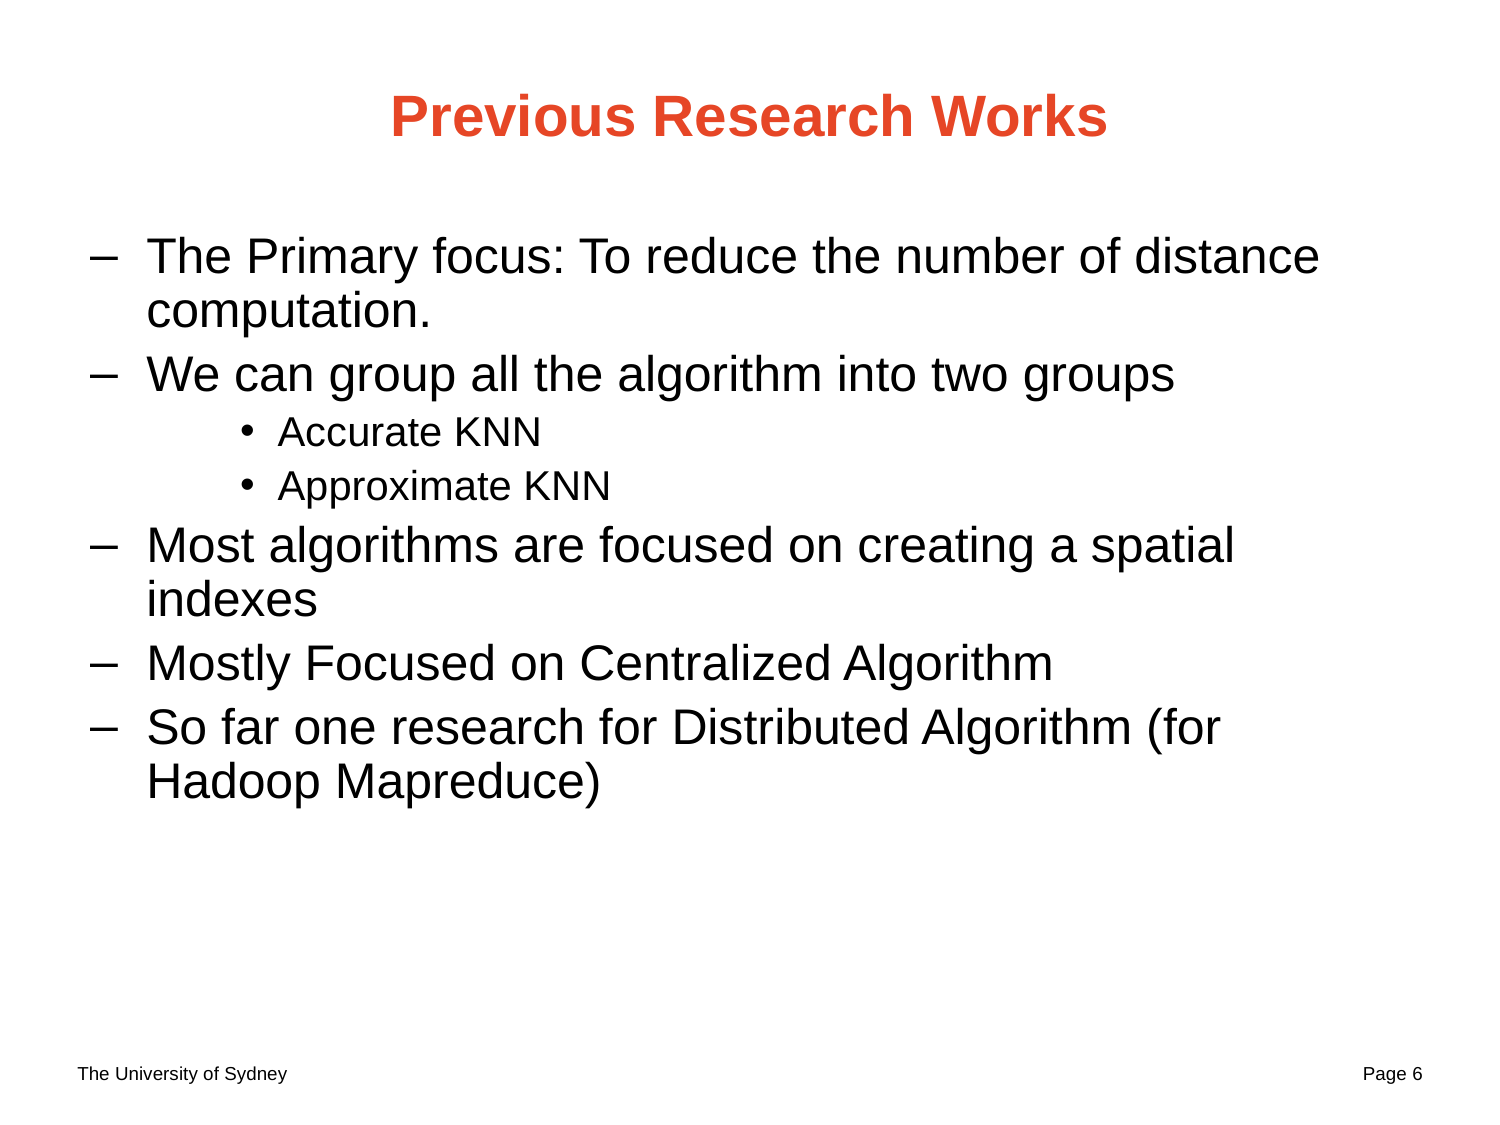

# Previous Research Works
The Primary focus: To reduce the number of distance computation.
We can group all the algorithm into two groups
Accurate KNN
Approximate KNN
Most algorithms are focused on creating a spatial indexes
Mostly Focused on Centralized Algorithm
So far one research for Distributed Algorithm (for Hadoop Mapreduce)